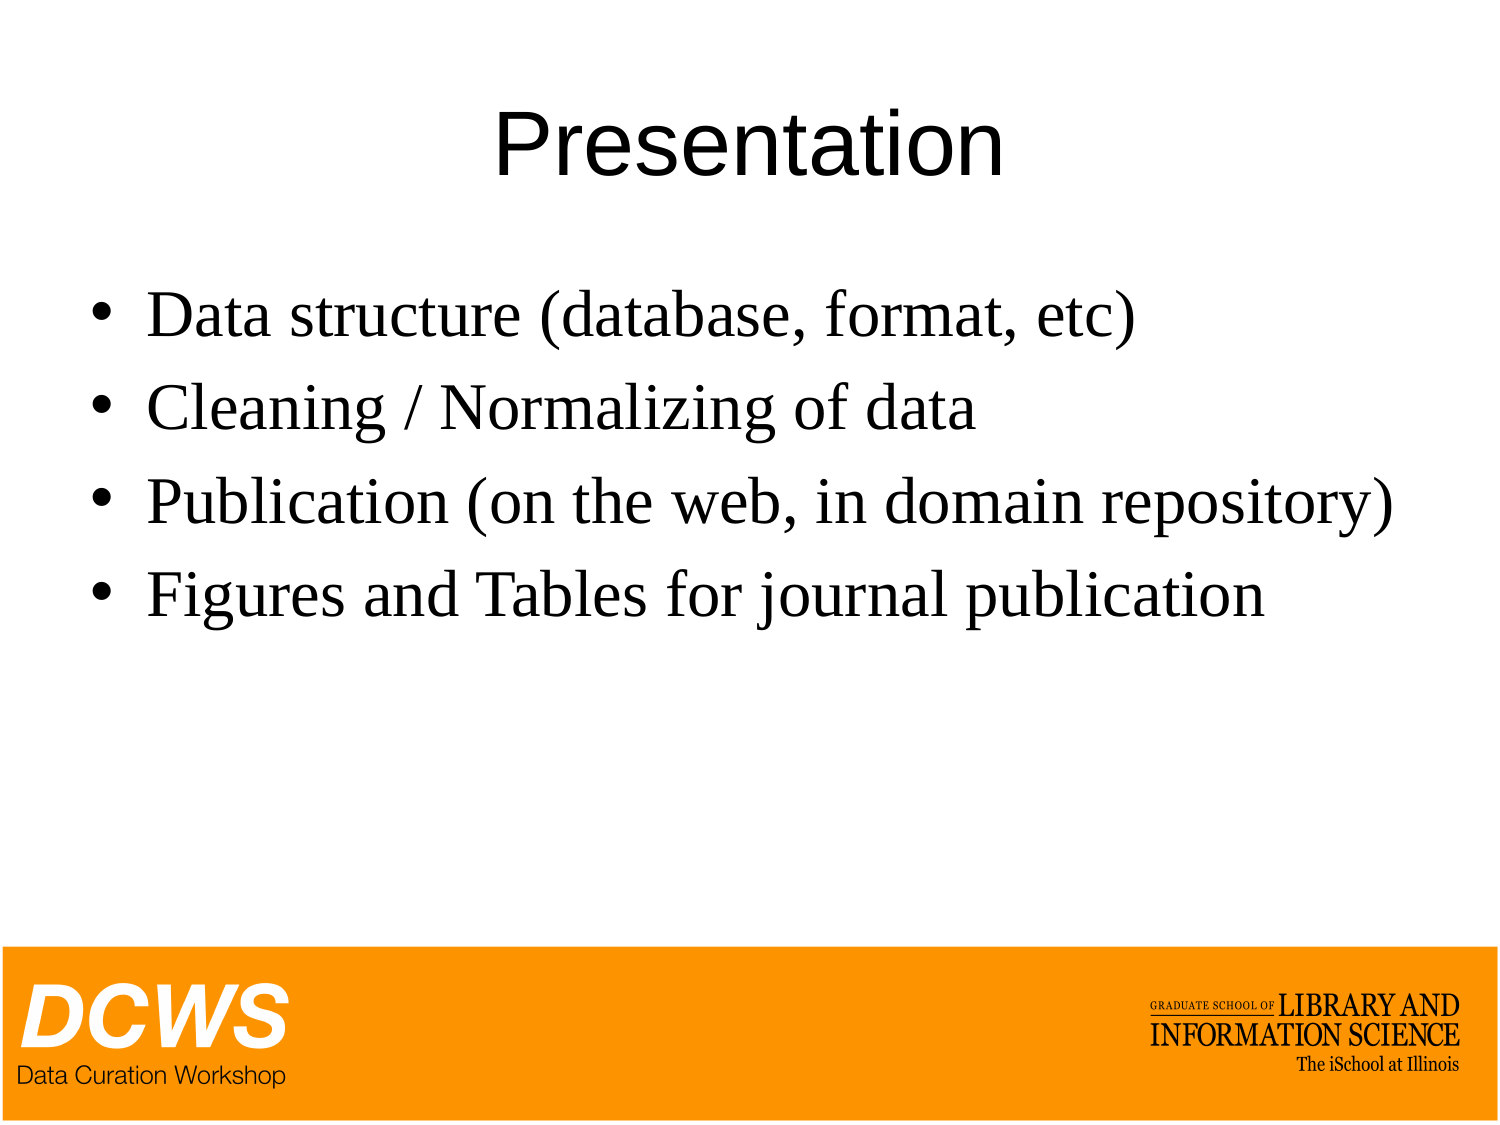

# Presentation
Data structure (database, format, etc)
Cleaning / Normalizing of data
Publication (on the web, in domain repository)
Figures and Tables for journal publication